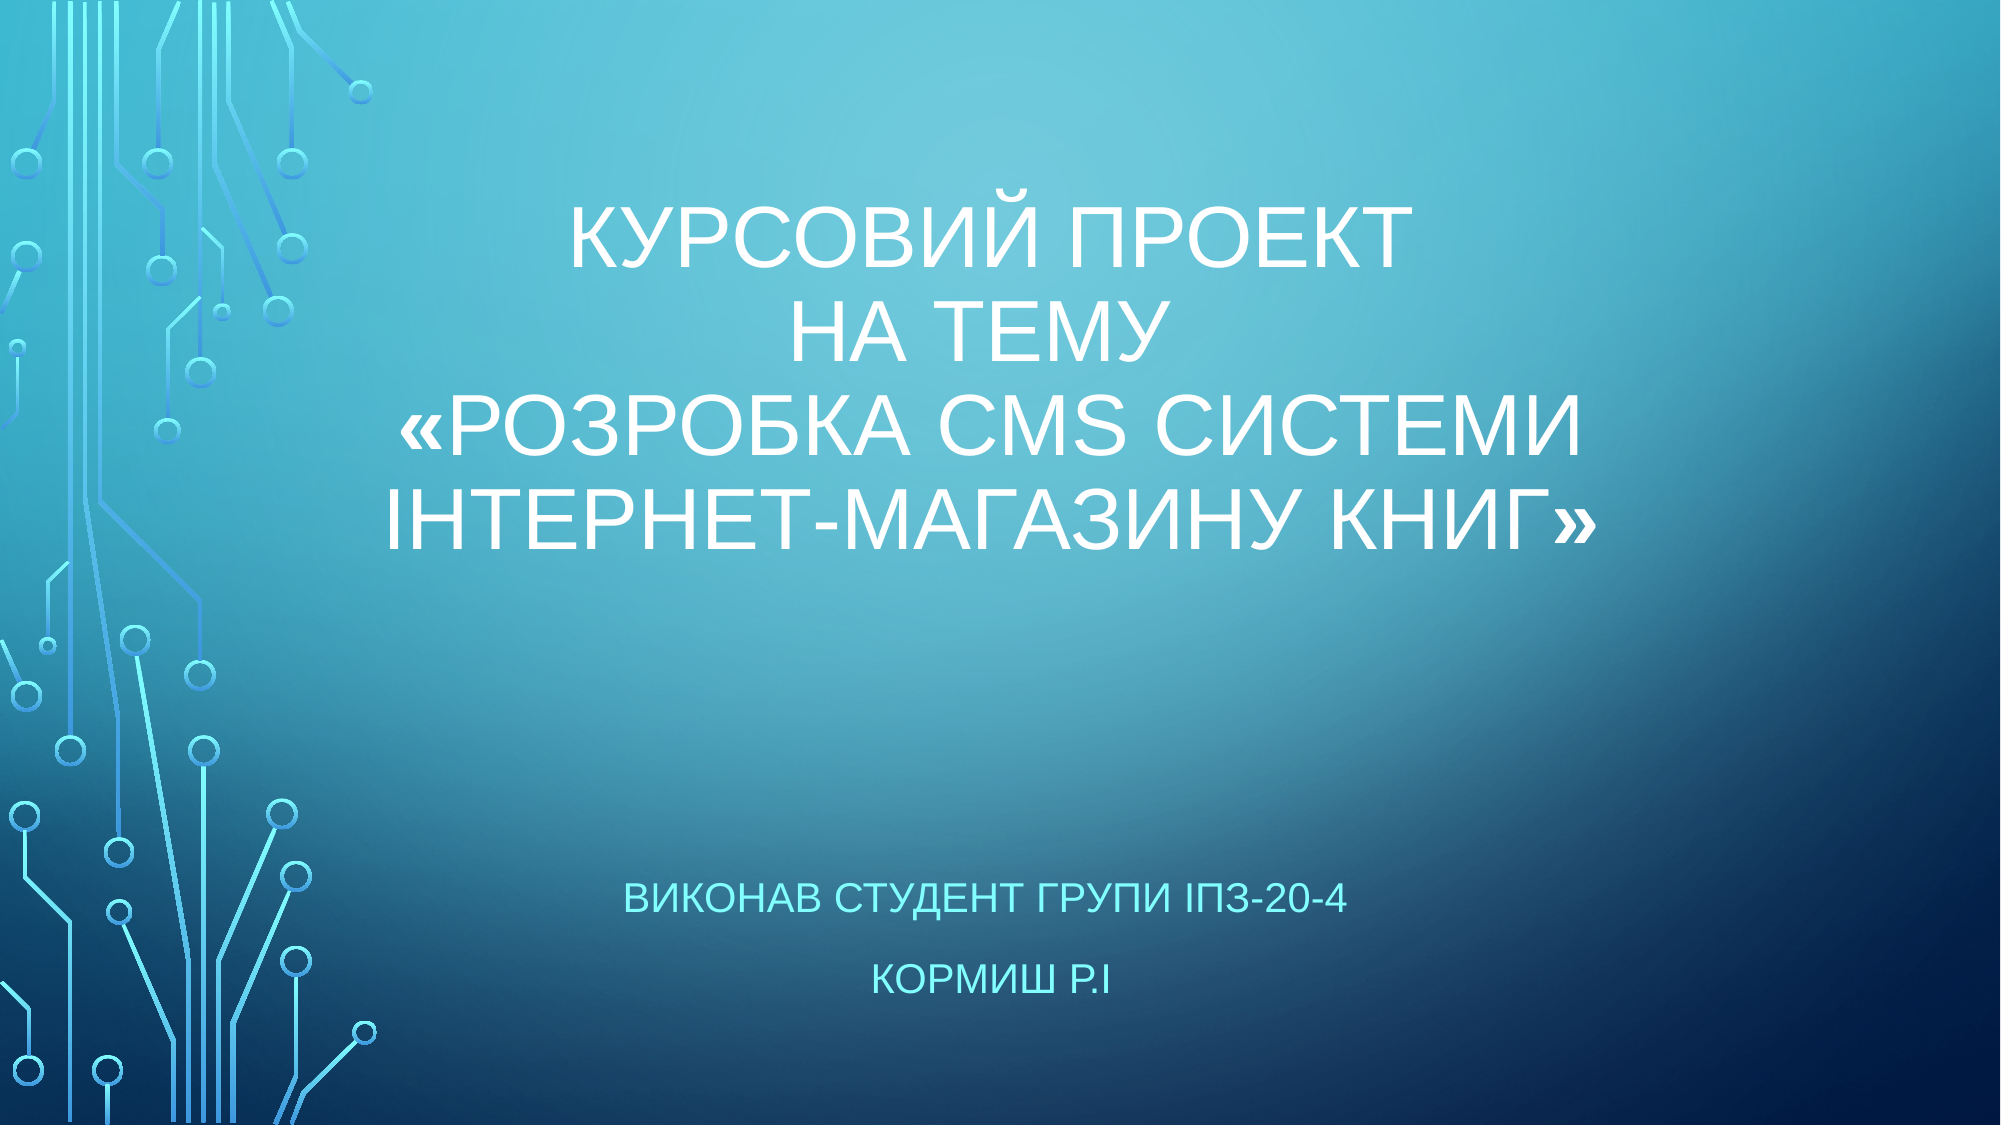

# Курсовий проект на тему «Розробка CMS системи інтернет-магазину книг»
Виконав Студент Групи ІПЗ-20-4
Кормиш Р.І